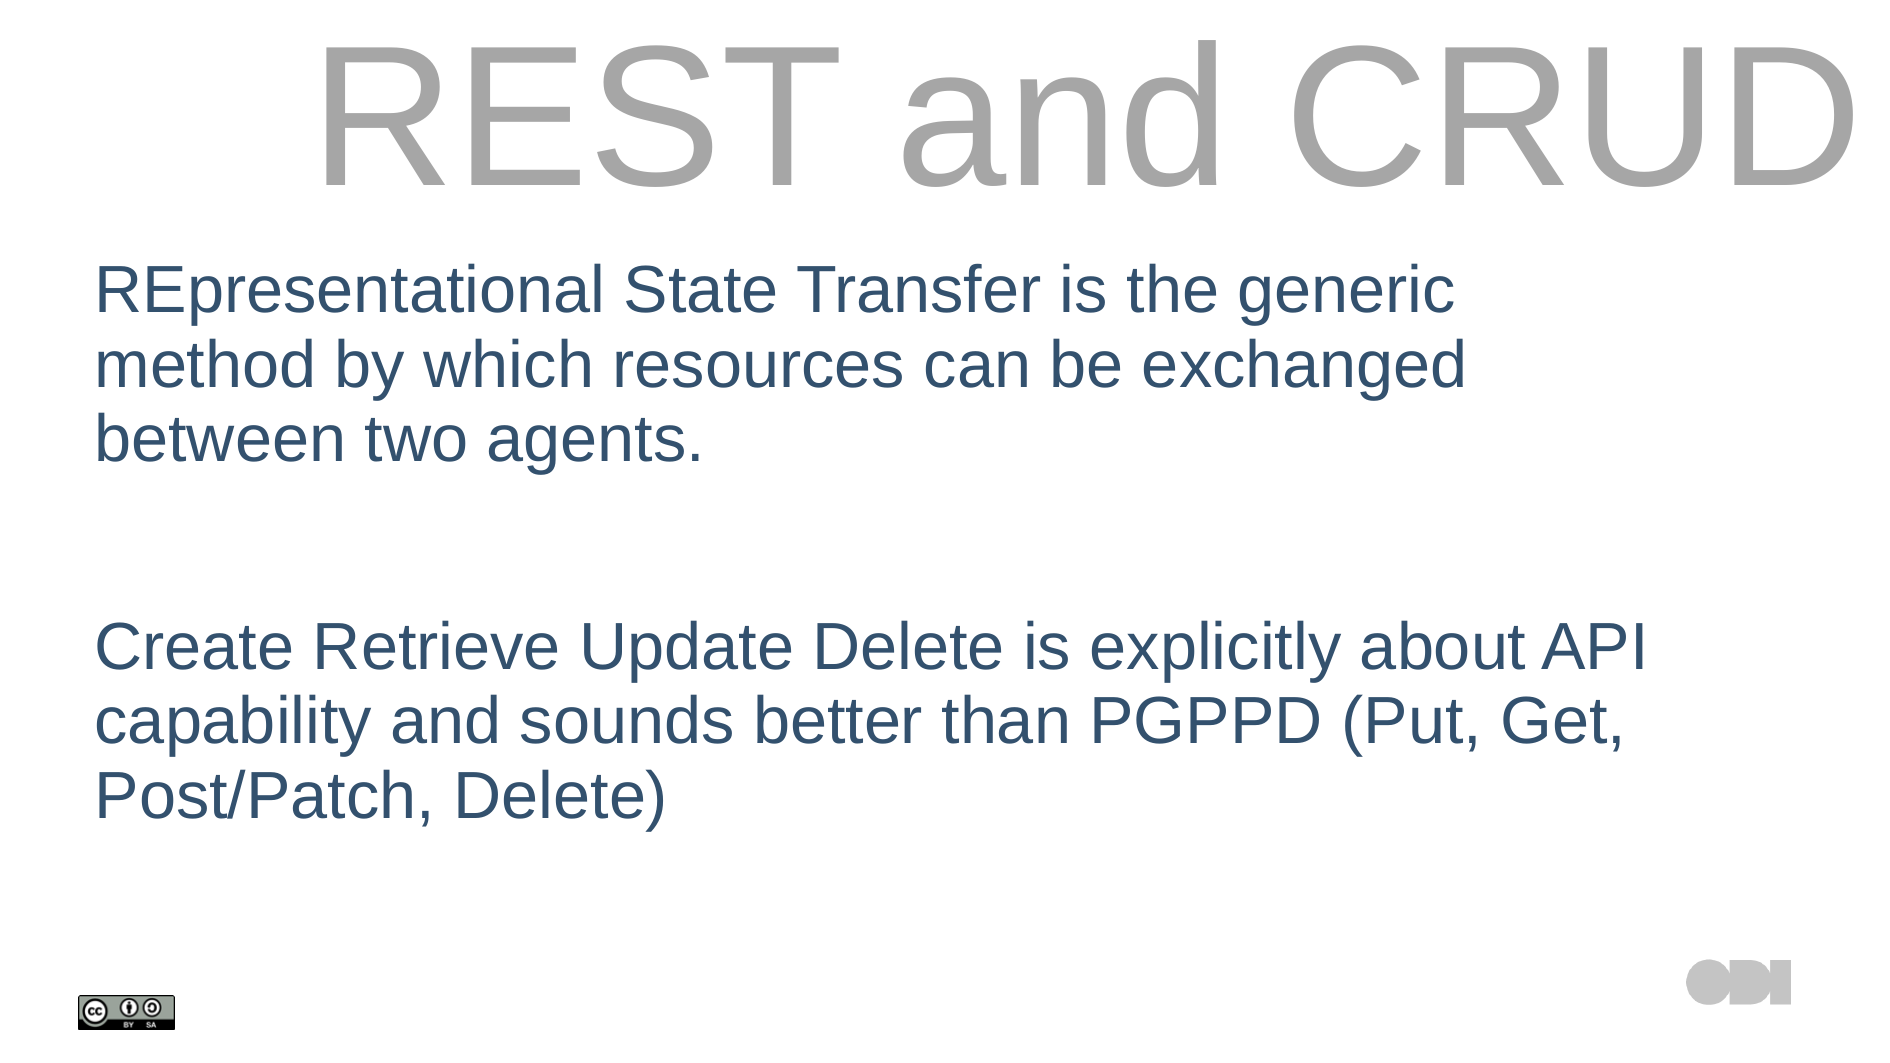

# REST and CRUD
REpresentational State Transfer is the generic method by which resources can be exchanged between two agents.

Create Retrieve Update Delete is explicitly about API capability and sounds better than PGPPD (Put, Get, Post/Patch, Delete)